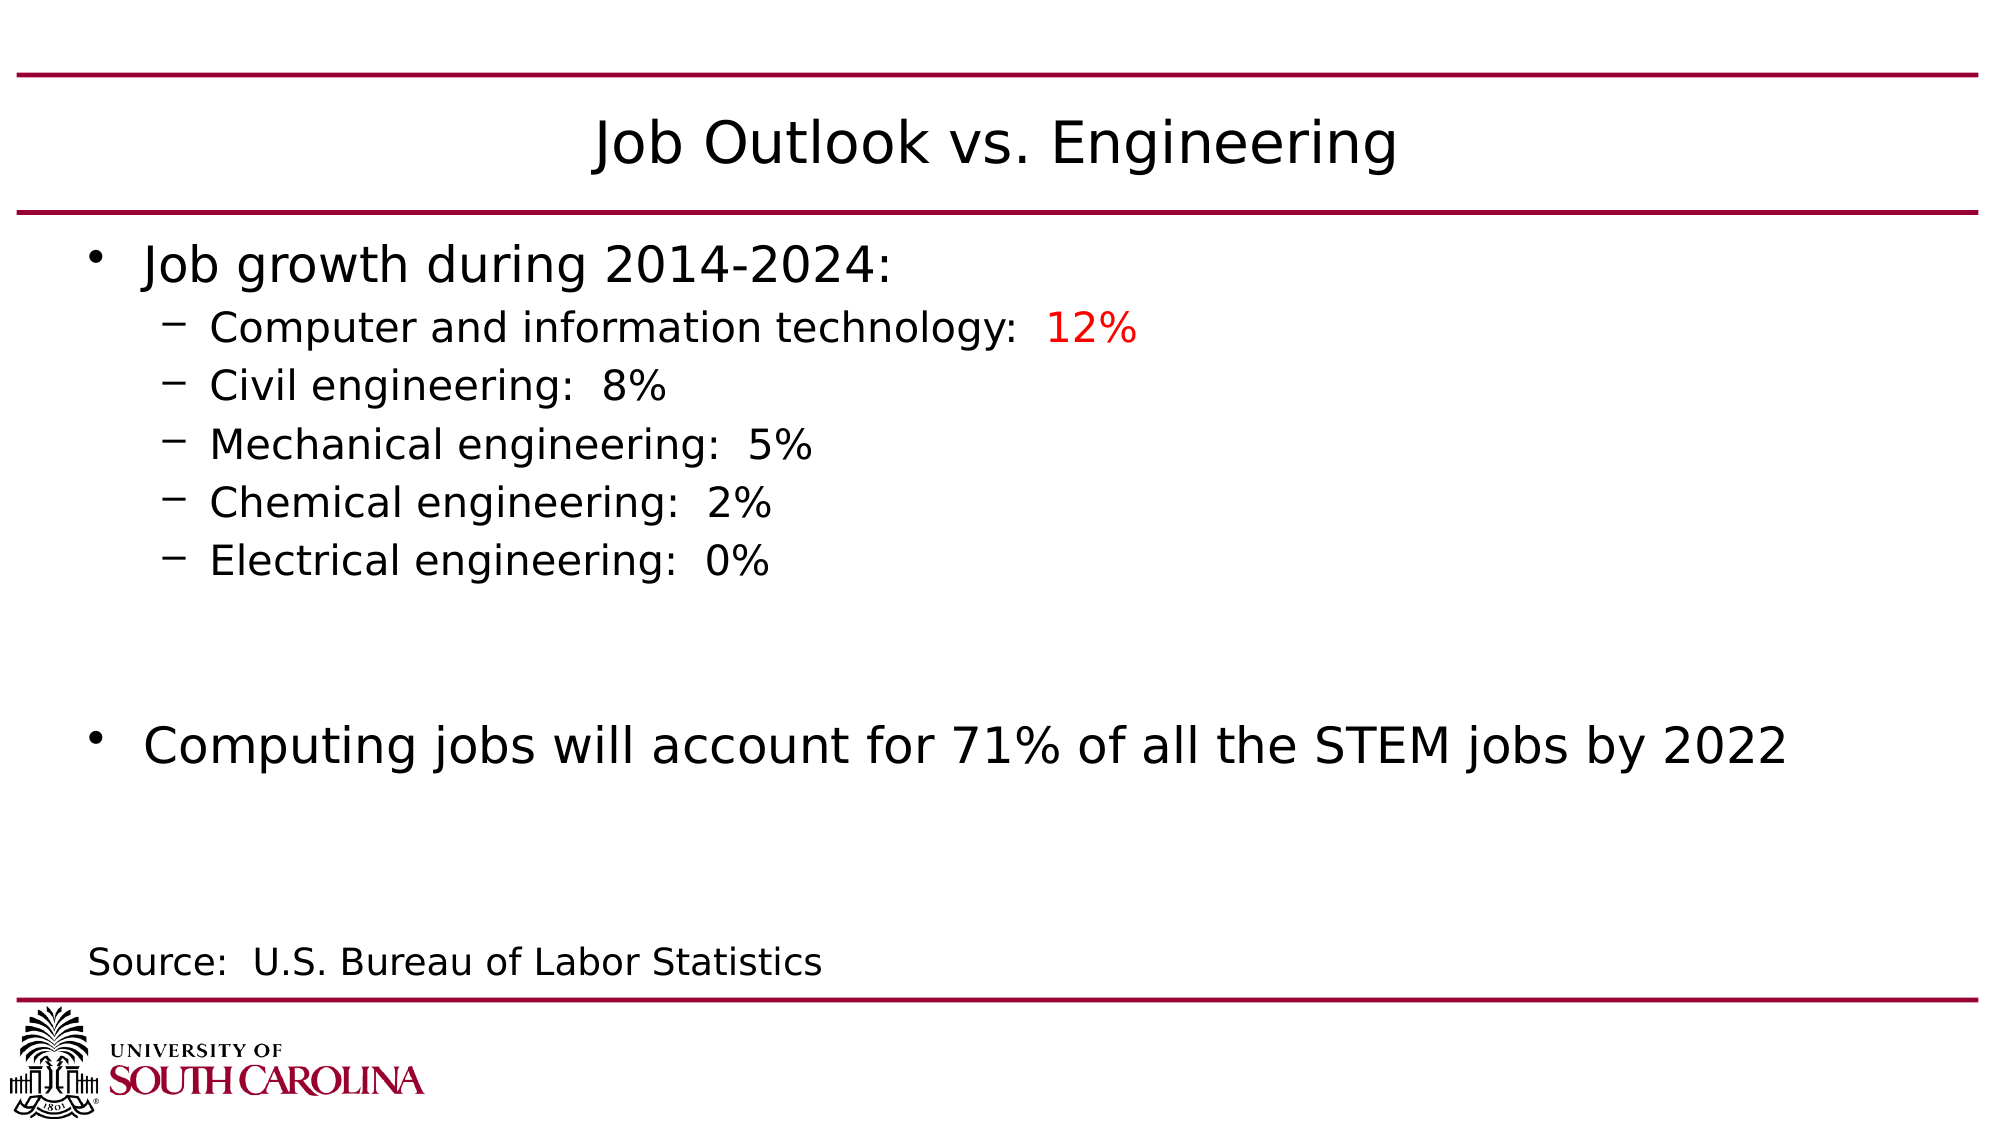

# Job Outlook vs. Engineering
Job growth during 2014-2024:
Computer and information technology:  12%
Civil engineering:  8%
Mechanical engineering:  5%
Chemical engineering:  2%
Electrical engineering:  0%

Computing jobs will account for 71% of all the STEM jobs by 2022

Source:  U.S. Bureau of Labor Statistics